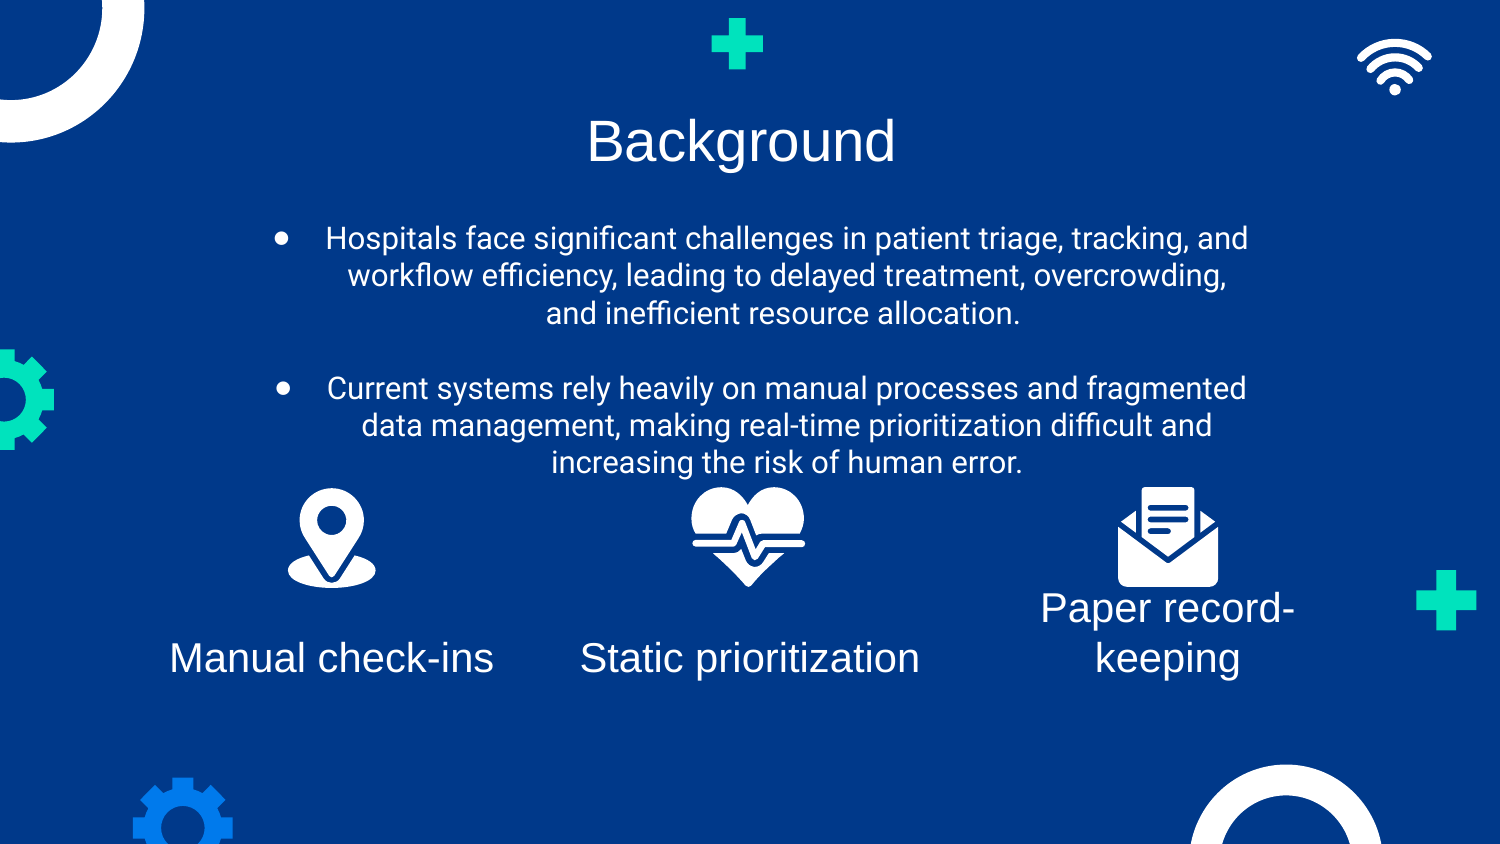

# Background
Hospitals face significant challenges in patient triage, tracking, and workflow efficiency, leading to delayed treatment, overcrowding, and inefficient resource allocation.

Current systems rely heavily on manual processes and fragmented data management, making real-time prioritization difficult and increasing the risk of human error.

Manual check-ins
Static prioritization
Paper record-keeping